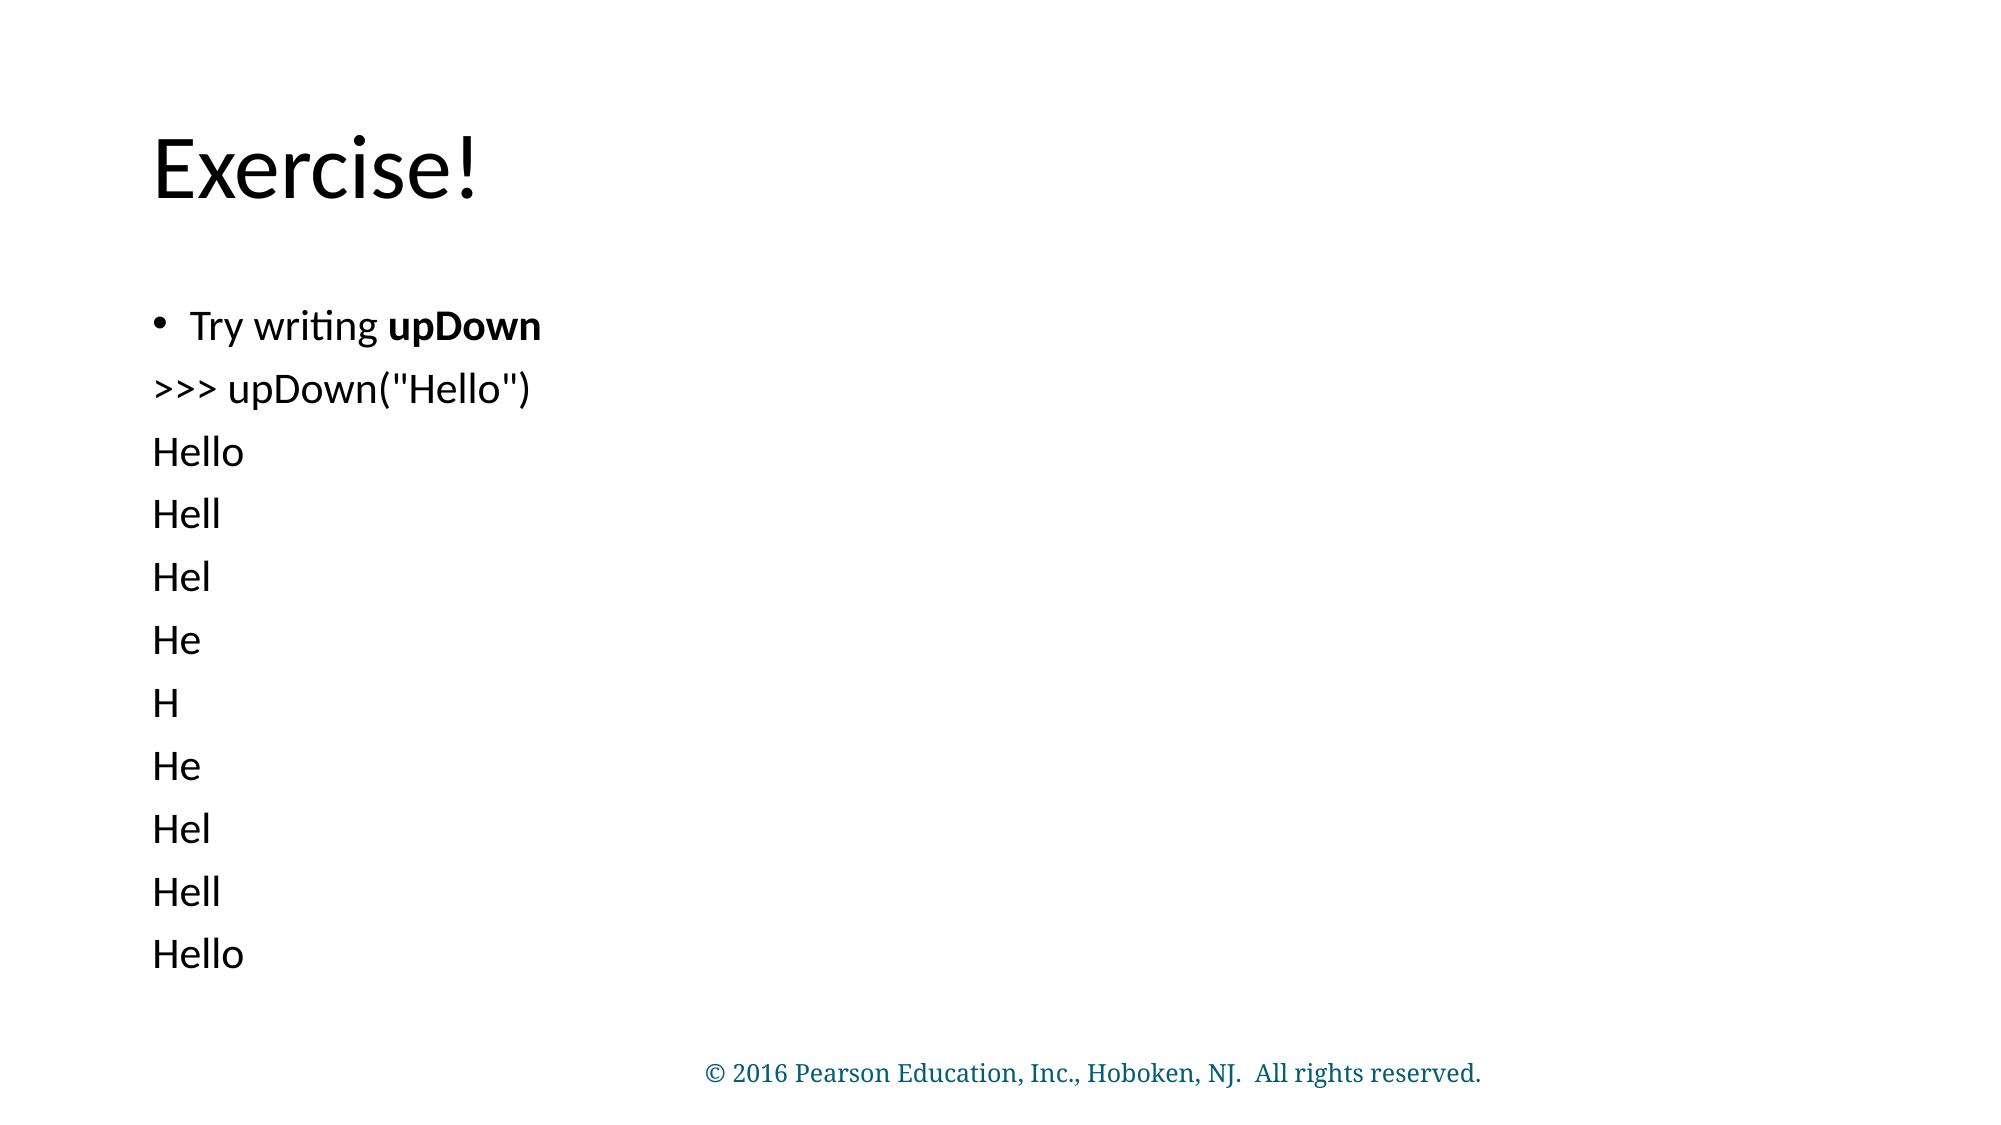

# Exercise!
Try writing upDown
>>> upDown("Hello")
Hello
Hell
Hel
He
H
He
Hel
Hell
Hello
© 2016 Pearson Education, Inc., Hoboken, NJ.  All rights reserved.